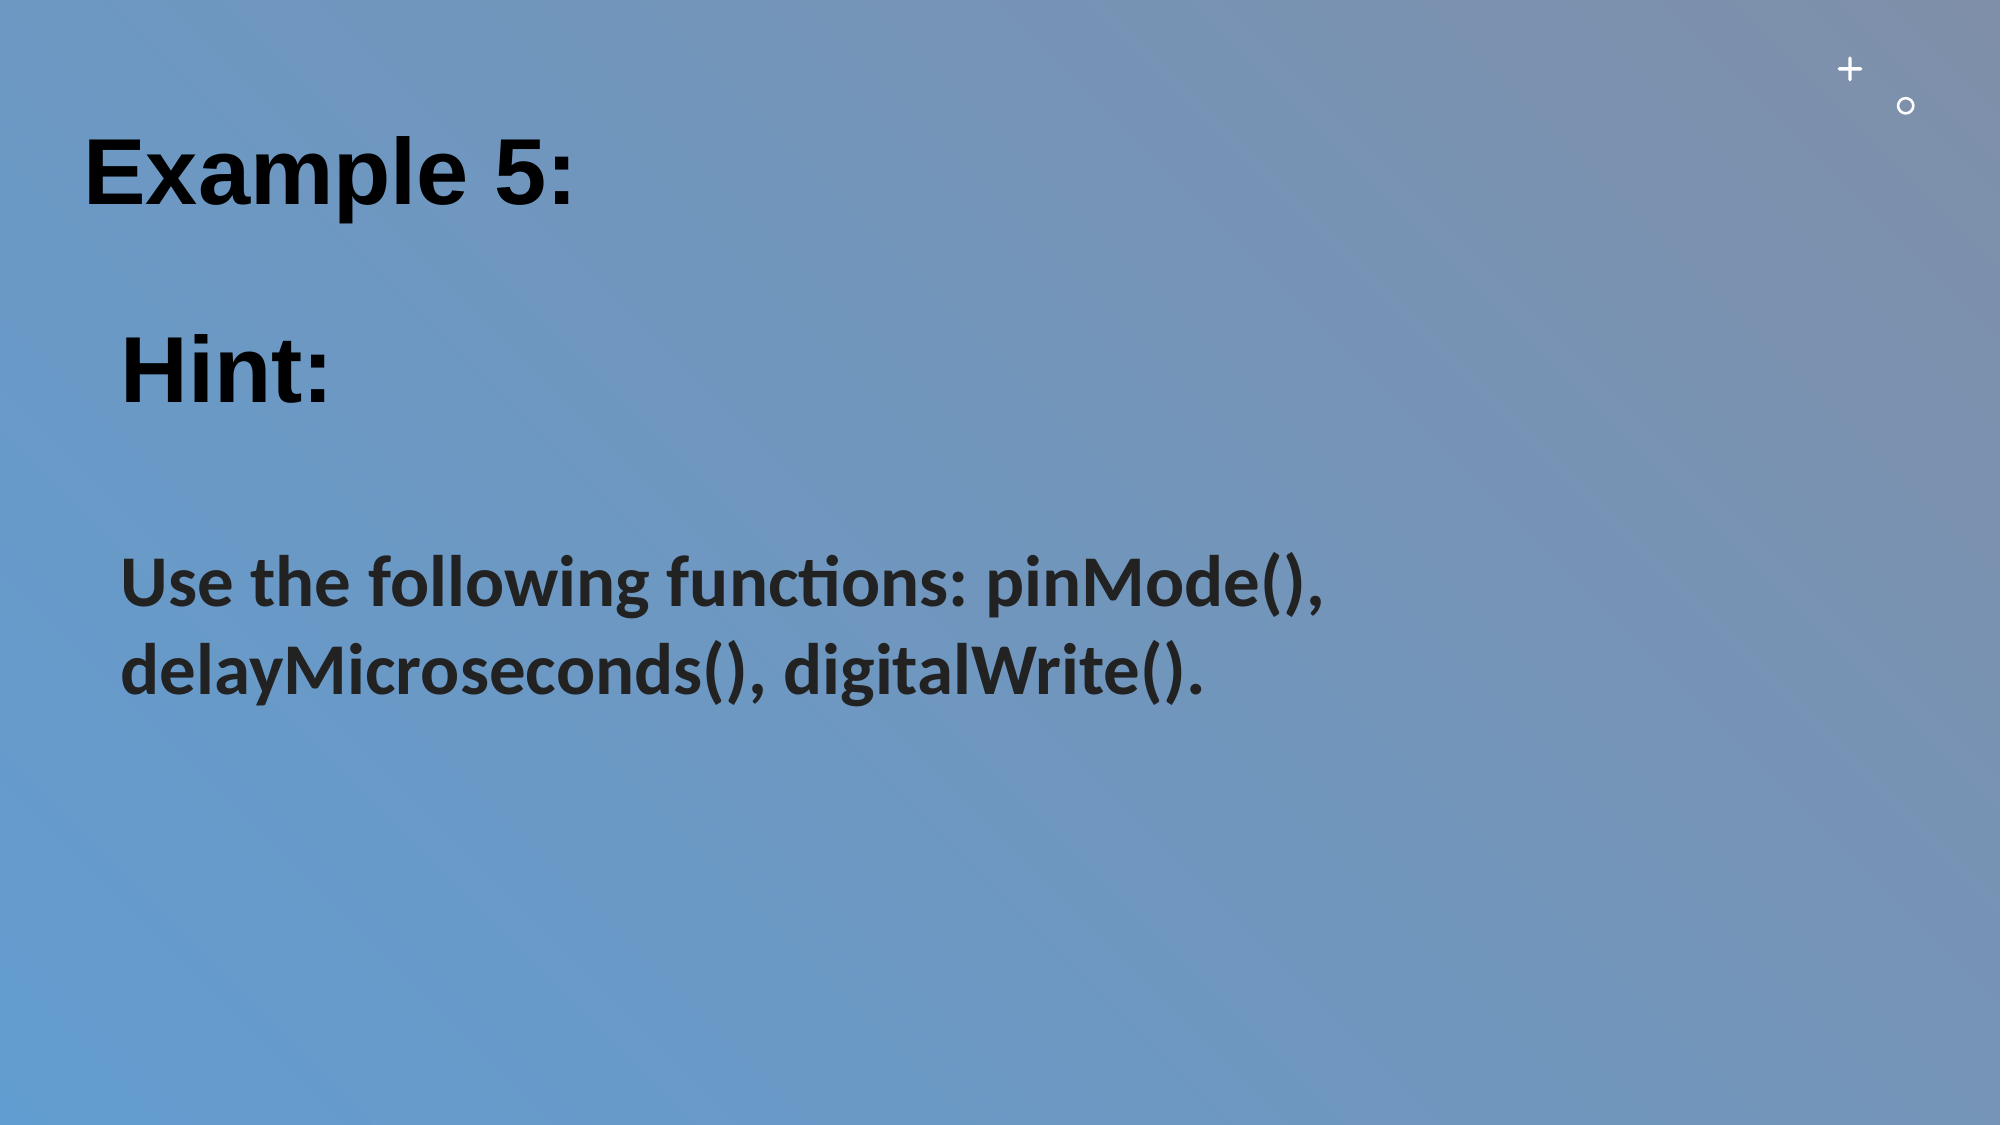

# Example 5:
Hint:

Use the following functions: pinMode(), delayMicroseconds(), digitalWrite().